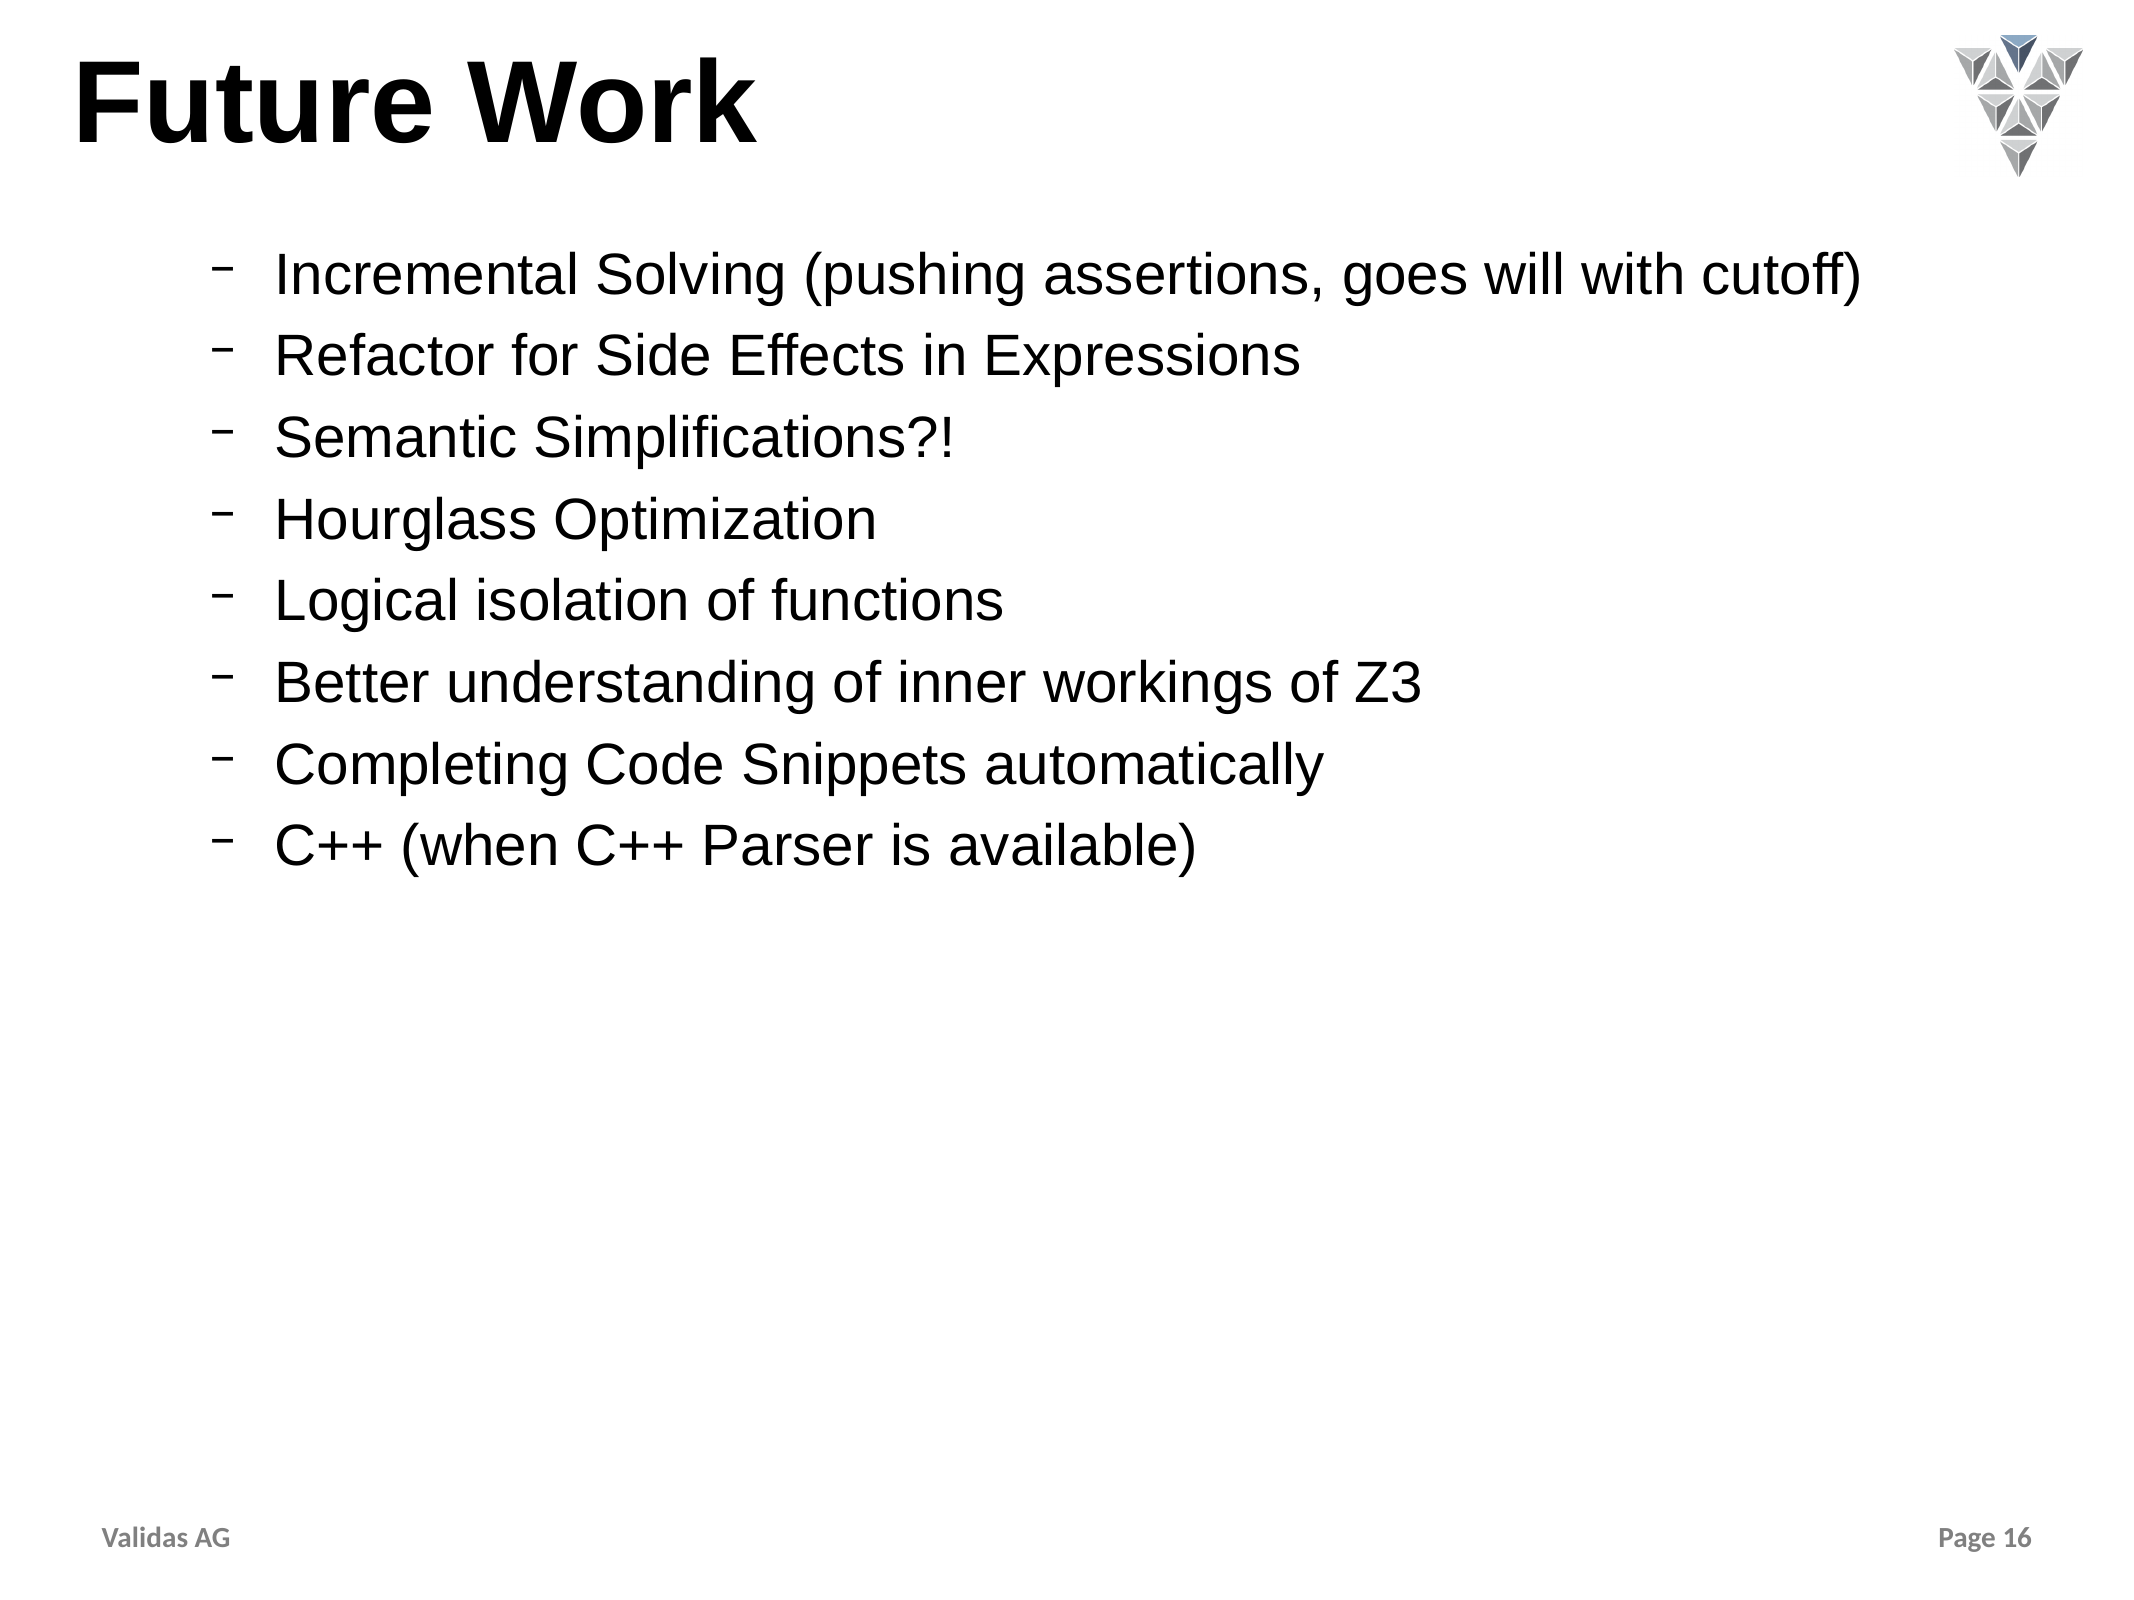

# Future Work
Incremental Solving (pushing assertions, goes will with cutoff)
Refactor for Side Effects in Expressions
Semantic Simplifications?!
Hourglass Optimization
Logical isolation of functions
Better understanding of inner workings of Z3
Completing Code Snippets automatically
C++ (when C++ Parser is available)